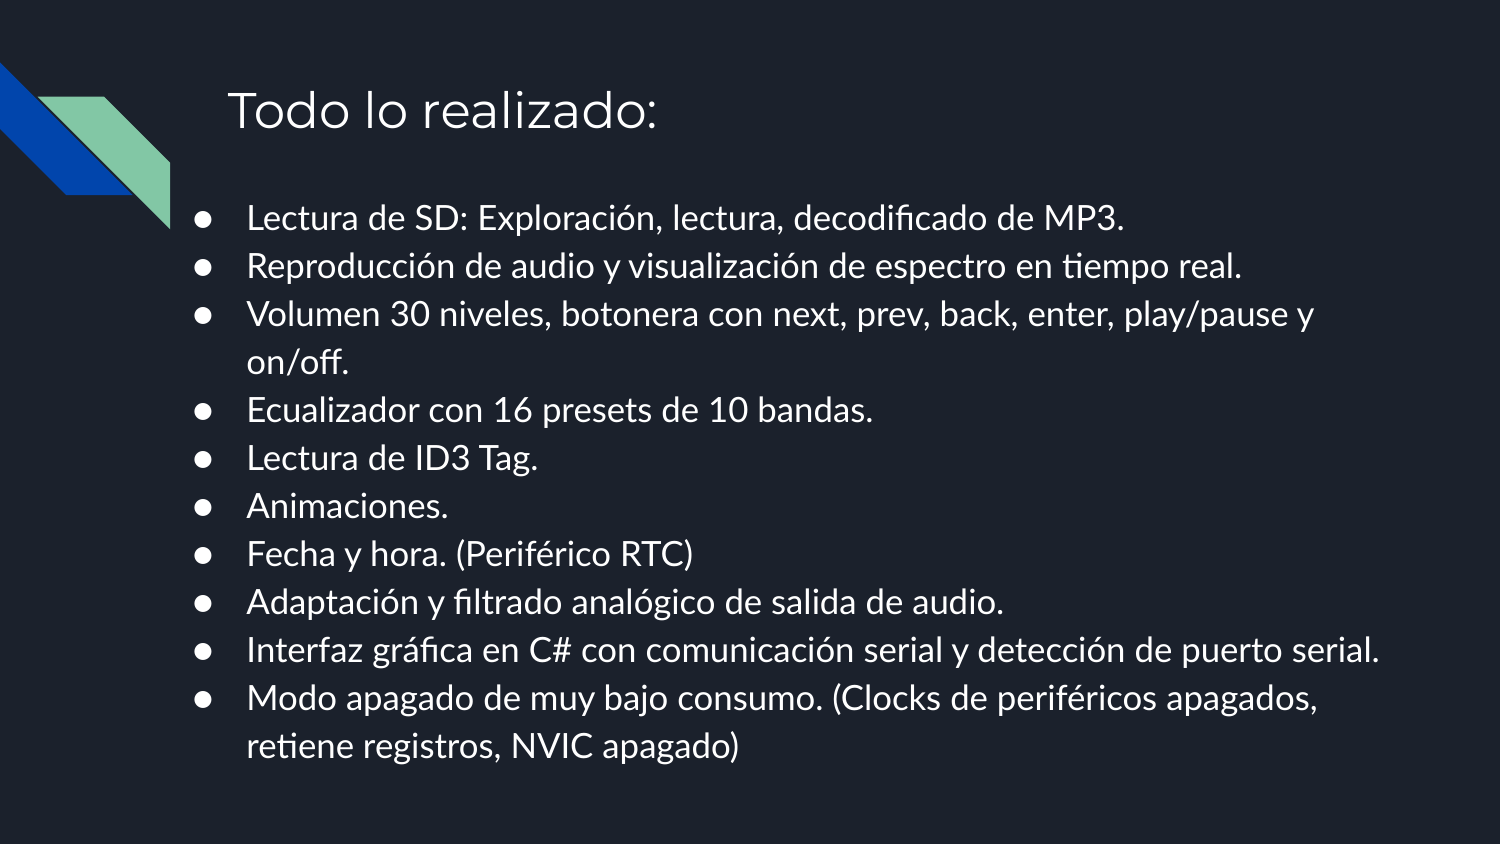

# Todo lo realizado:

Lectura de SD: Exploración, lectura, decodificado de MP3.
Reproducción de audio y visualización de espectro en tiempo real.
Volumen 30 niveles, botonera con next, prev, back, enter, play/pause y on/off.
Ecualizador con 16 presets de 10 bandas.
Lectura de ID3 Tag.
Animaciones.
Fecha y hora. (Periférico RTC)
Adaptación y filtrado analógico de salida de audio.
Interfaz gráfica en C# con comunicación serial y detección de puerto serial.
Modo apagado de muy bajo consumo. (Clocks de periféricos apagados, retiene registros, NVIC apagado)